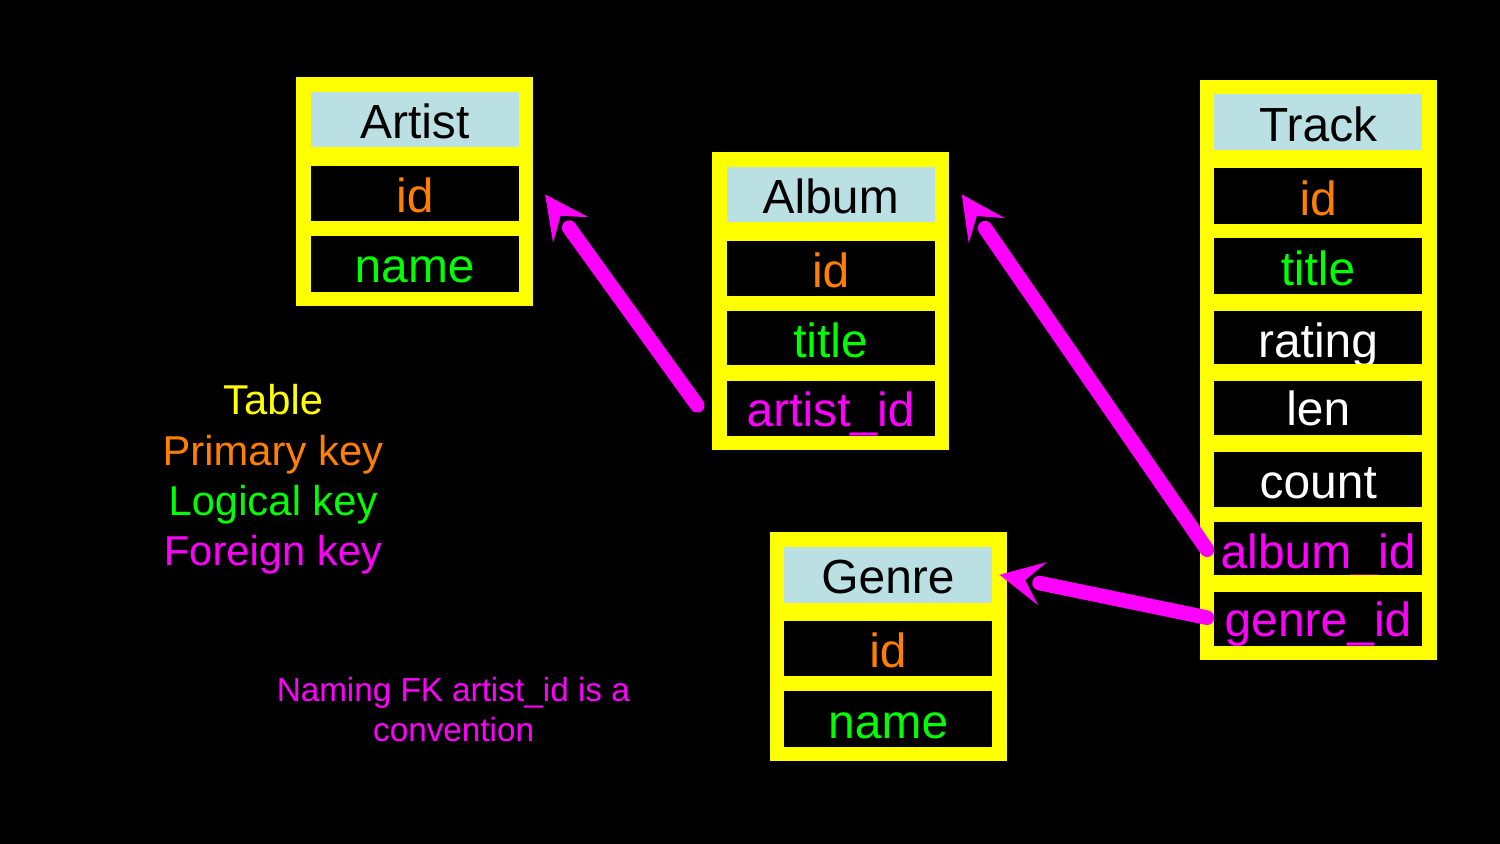

Artist
Track
id
Album
id
name
title
id
title
rating
len
Table
Primary key
Logical key
Foreign key
artist_id
count
album_id
Genre
genre_id
id
Naming FK artist_id is a convention
name